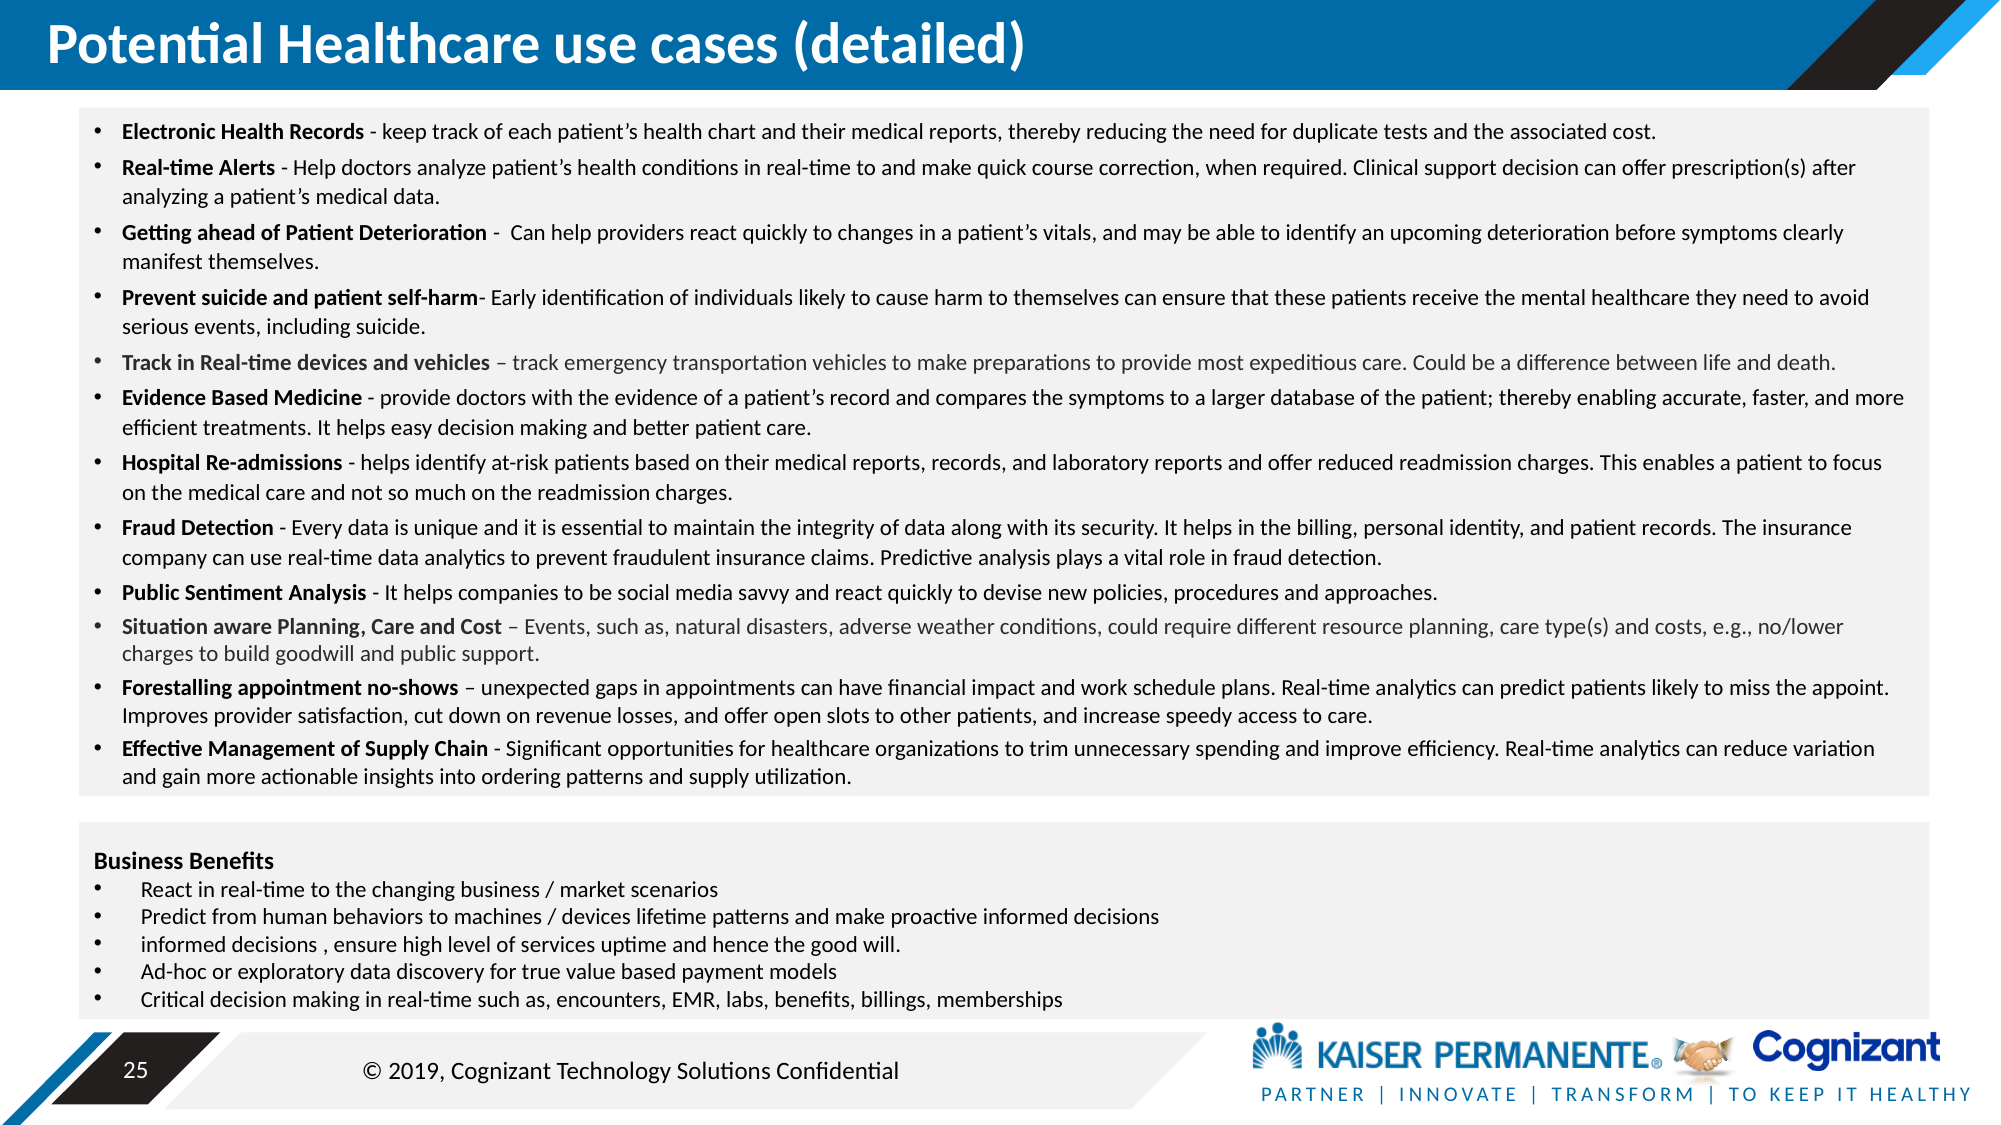

# Potential Healthcare use cases (detailed)
Electronic Health Records - keep track of each patient’s health chart and their medical reports, thereby reducing the need for duplicate tests and the associated cost.
Real-time Alerts - Help doctors analyze patient’s health conditions in real-time to and make quick course correction, when required. Clinical support decision can offer prescription(s) after analyzing a patient’s medical data.
Getting ahead of Patient Deterioration -  Can help providers react quickly to changes in a patient’s vitals, and may be able to identify an upcoming deterioration before symptoms clearly manifest themselves.
Prevent suicide and patient self-harm- Early identification of individuals likely to cause harm to themselves can ensure that these patients receive the mental healthcare they need to avoid serious events, including suicide.
Track in Real-time devices and vehicles – track emergency transportation vehicles to make preparations to provide most expeditious care. Could be a difference between life and death.
Evidence Based Medicine - provide doctors with the evidence of a patient’s record and compares the symptoms to a larger database of the patient; thereby enabling accurate, faster, and more efficient treatments. It helps easy decision making and better patient care.
Hospital Re-admissions - helps identify at-risk patients based on their medical reports, records, and laboratory reports and offer reduced readmission charges. This enables a patient to focus on the medical care and not so much on the readmission charges.
Fraud Detection - Every data is unique and it is essential to maintain the integrity of data along with its security. It helps in the billing, personal identity, and patient records. The insurance company can use real-time data analytics to prevent fraudulent insurance claims. Predictive analysis plays a vital role in fraud detection.
Public Sentiment Analysis - It helps companies to be social media savvy and react quickly to devise new policies, procedures and approaches.
Situation aware Planning, Care and Cost – Events, such as, natural disasters, adverse weather conditions, could require different resource planning, care type(s) and costs, e.g., no/lower charges to build goodwill and public support.
Forestalling appointment no-shows – unexpected gaps in appointments can have financial impact and work schedule plans. Real-time analytics can predict patients likely to miss the appoint. Improves provider satisfaction, cut down on revenue losses, and offer open slots to other patients, and increase speedy access to care.
Effective Management of Supply Chain - Significant opportunities for healthcare organizations to trim unnecessary spending and improve efficiency. Real-time analytics can reduce variation and gain more actionable insights into ordering patterns and supply utilization.
Business Benefits
React in real-time to the changing business / market scenarios
Predict from human behaviors to machines / devices lifetime patterns and make proactive informed decisions
informed decisions , ensure high level of services uptime and hence the good will.
Ad-hoc or exploratory data discovery for true value based payment models
Critical decision making in real-time such as, encounters, EMR, labs, benefits, billings, memberships